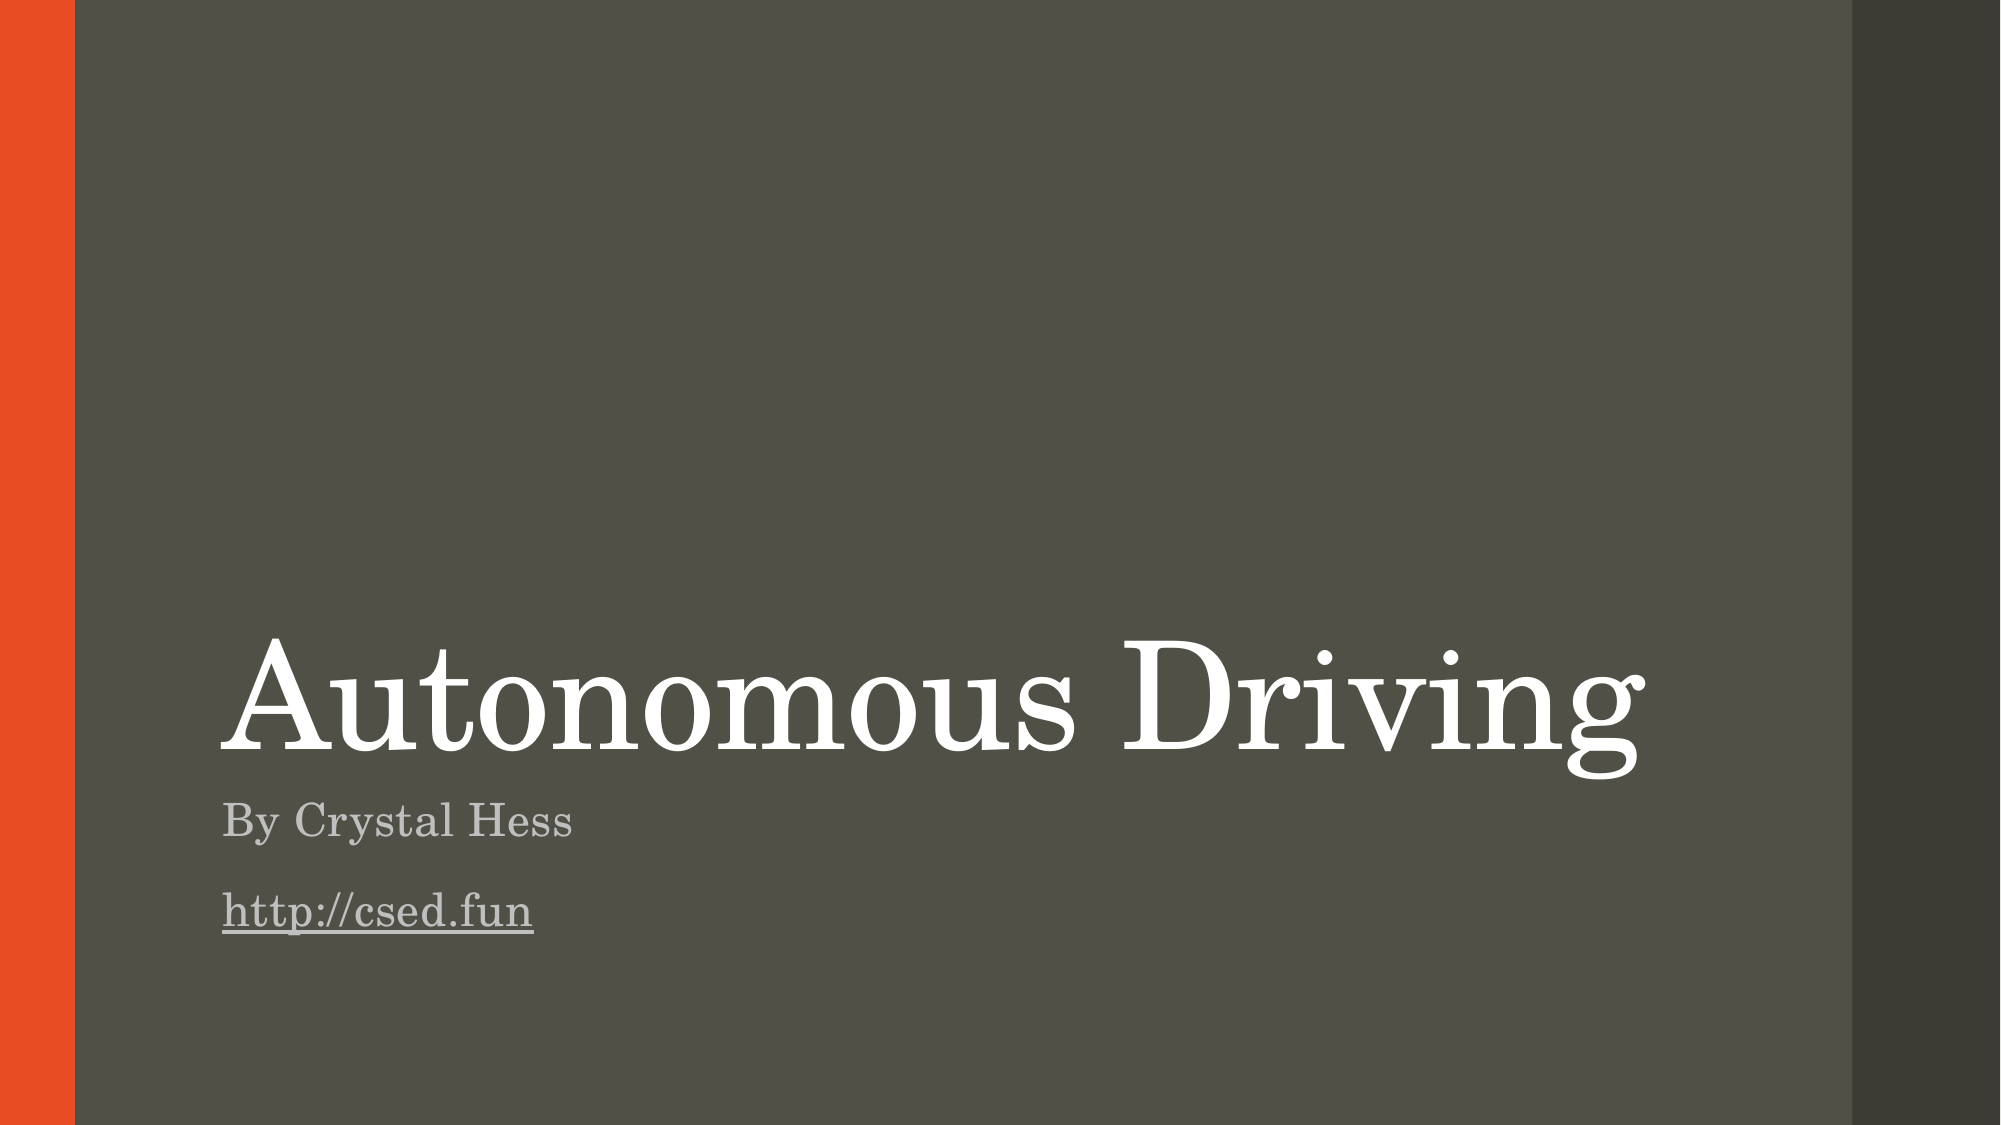

# Autonomous Driving
By Crystal Hess
http://csed.fun